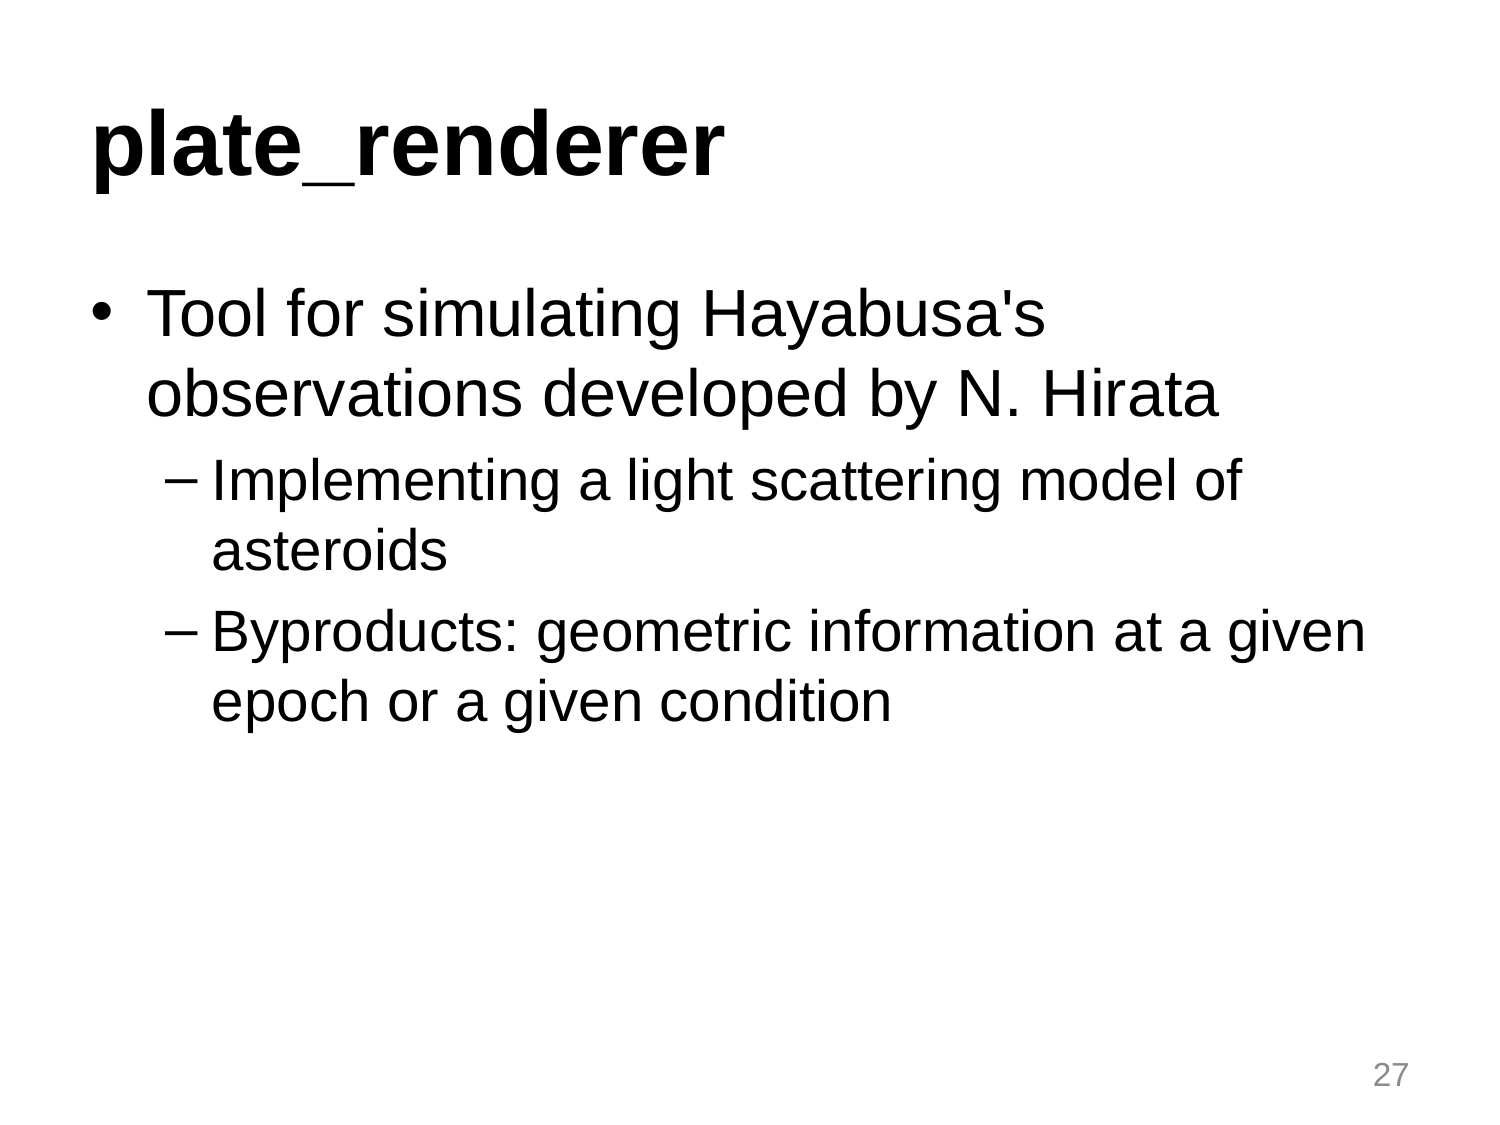

# plate_renderer
Tool for simulating Hayabusa's observations developed by N. Hirata
Implementing a light scattering model of asteroids
Byproducts: geometric information at a given epoch or a given condition
27